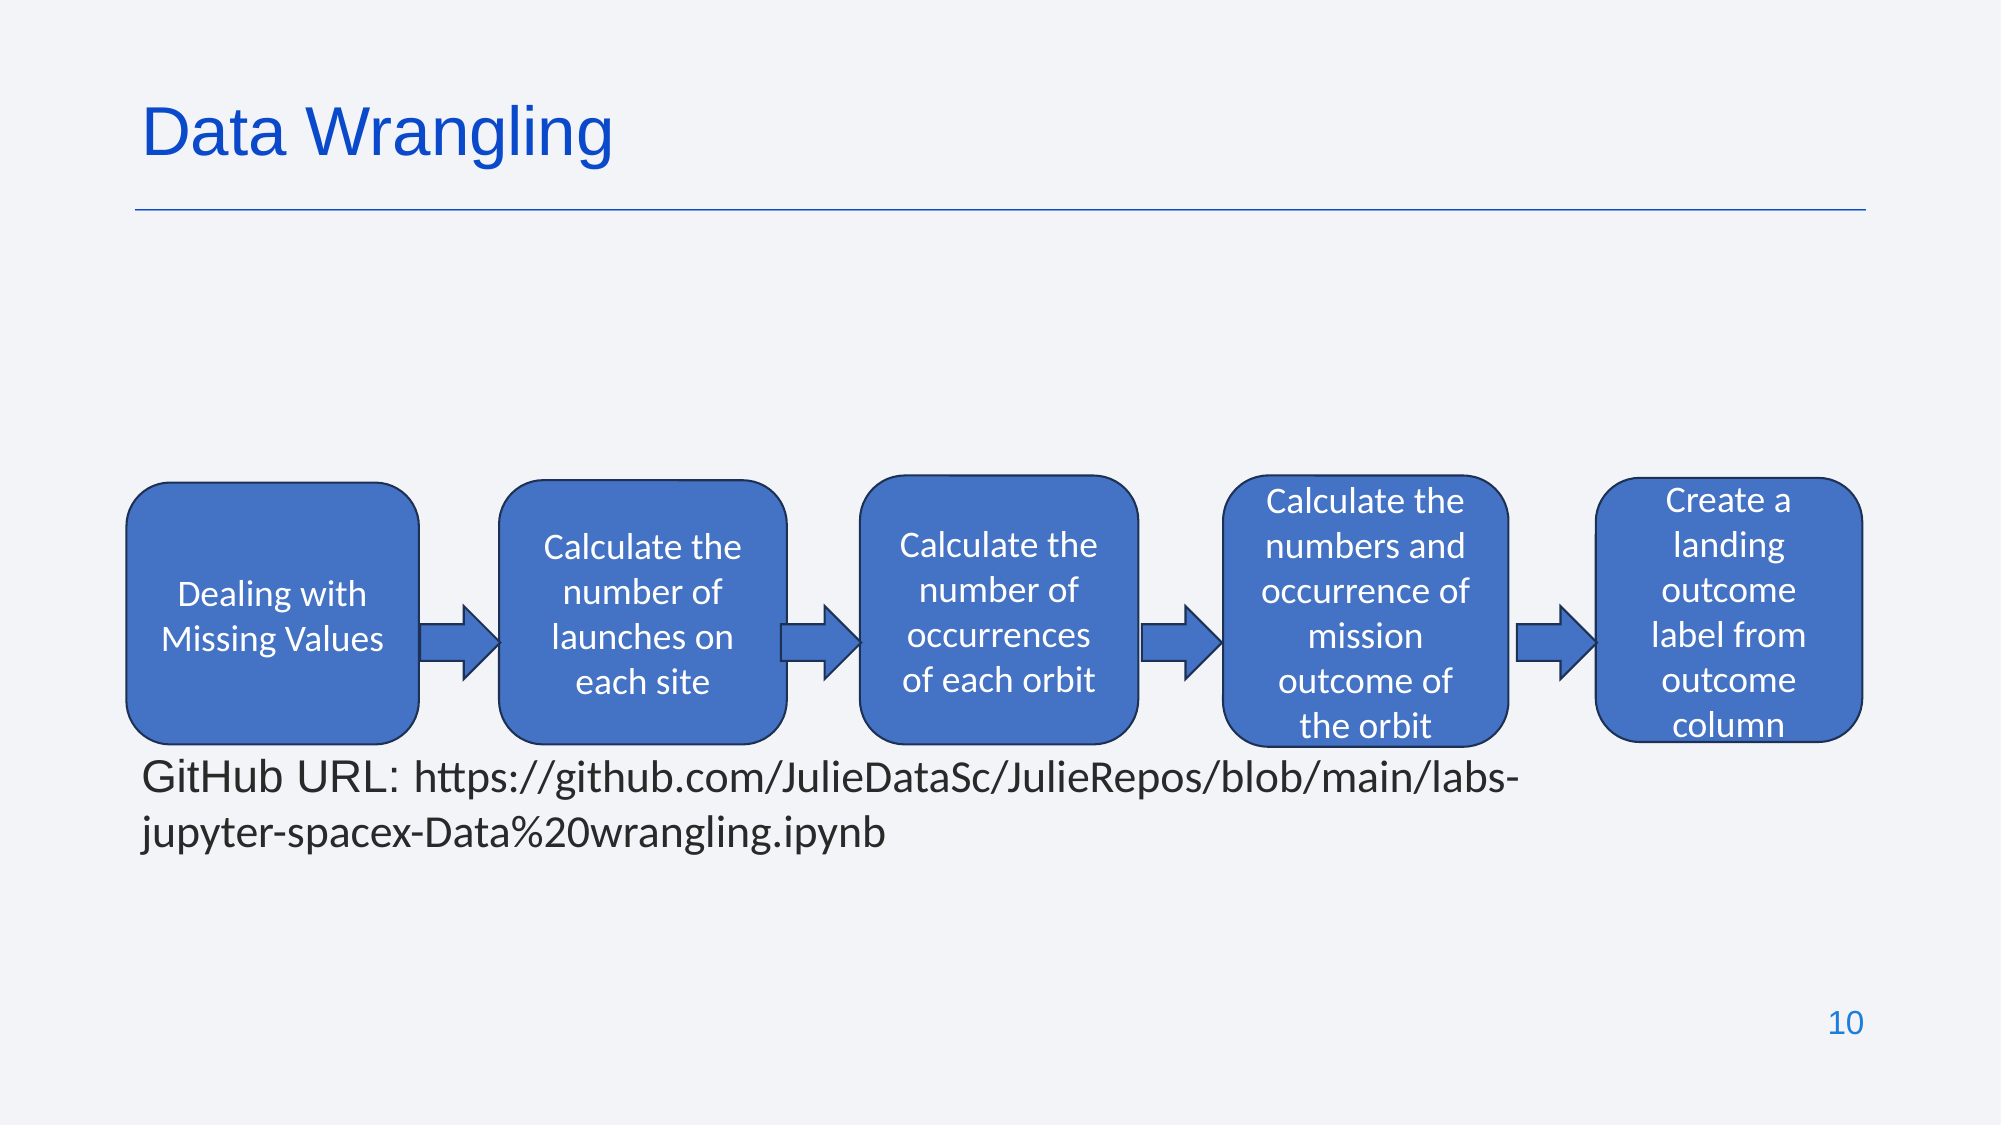

Data Wrangling

GitHub URL: https://github.com/JulieDataSc/JulieRepos/blob/main/labs-jupyter-spacex-Data%20wrangling.ipynb

Calculate the number of occurrences of each orbit
Calculate the numbers and occurrence of mission outcome of the orbit
Create a landing outcome label from outcome column
Calculate the number of launches on each site
Dealing with Missing Values

10